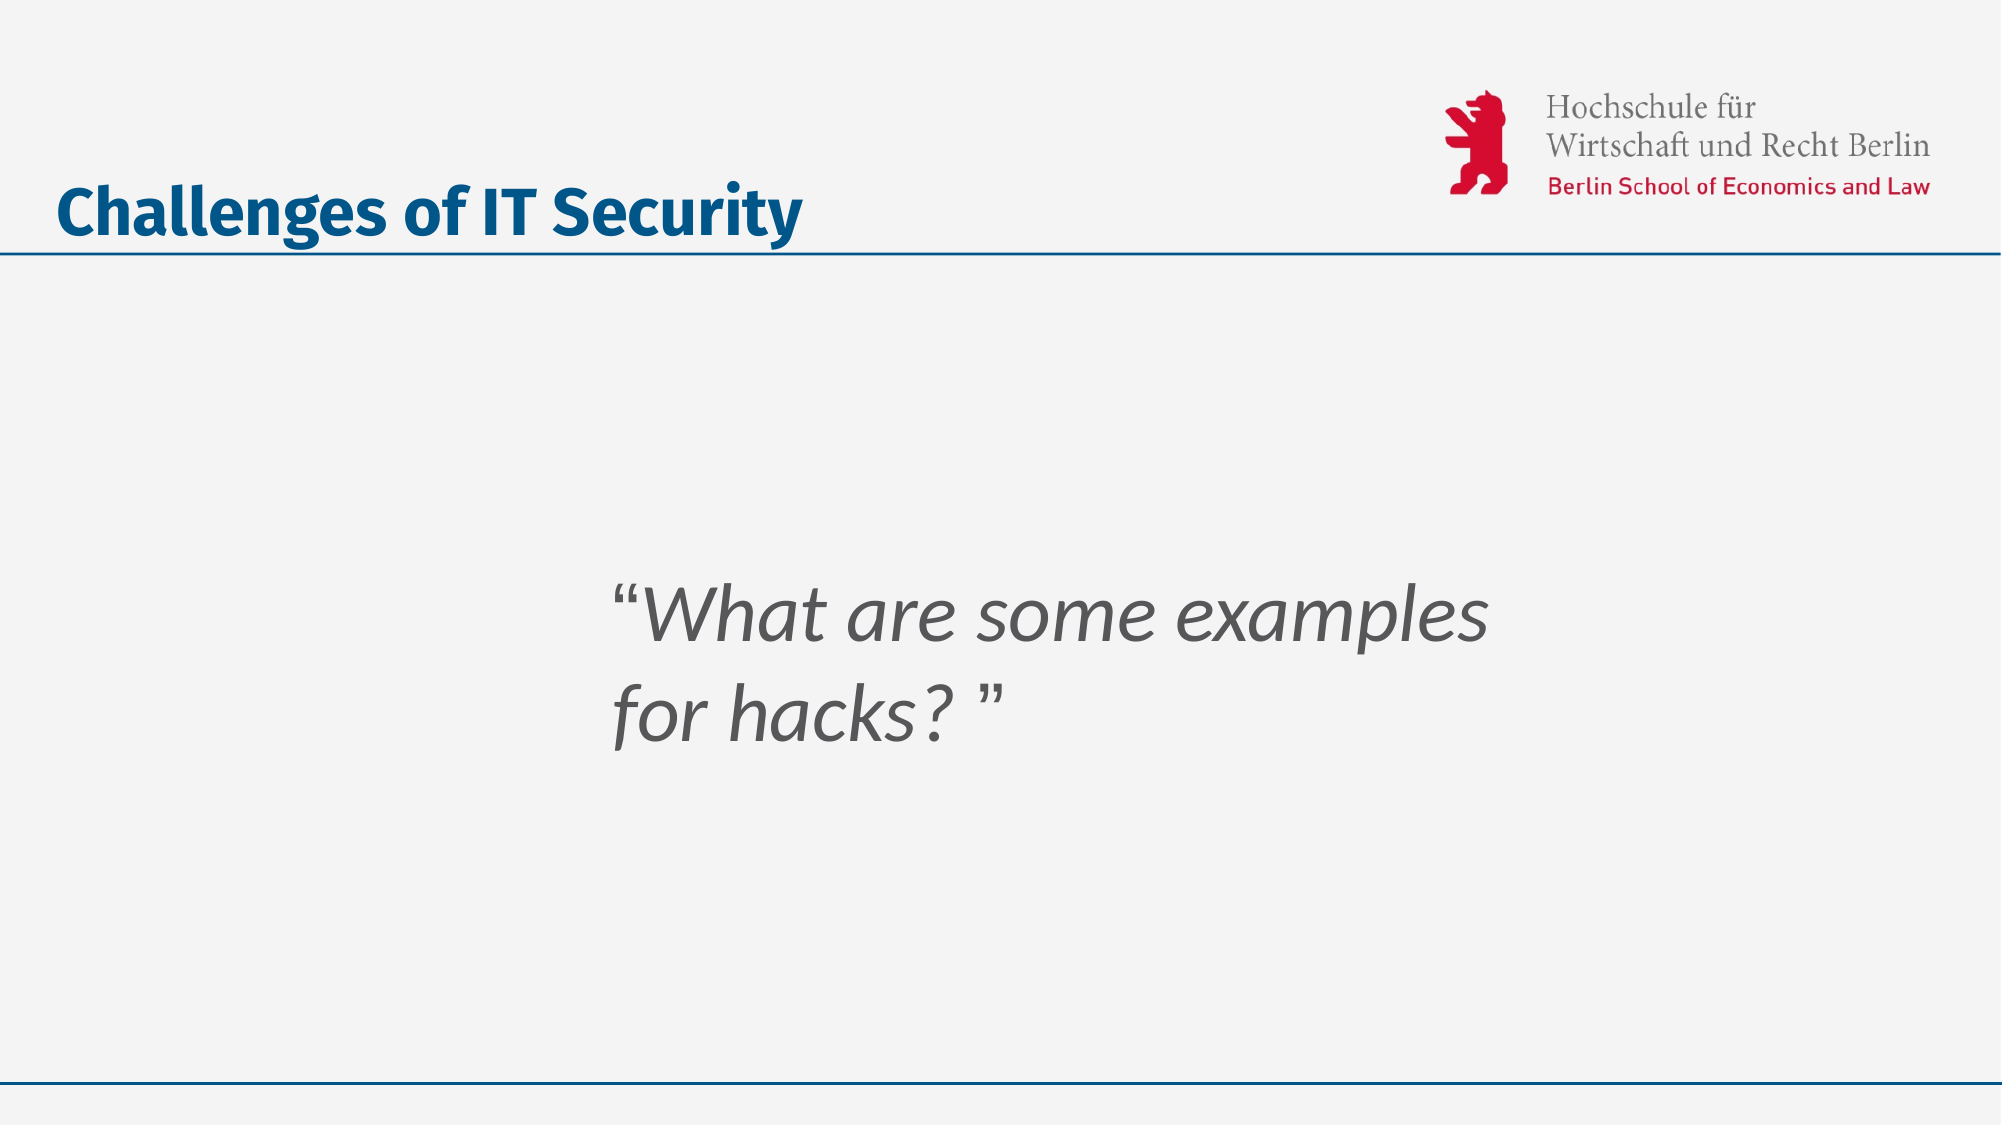

# Challenges of IT Security
“What are some examples for hacks? ”